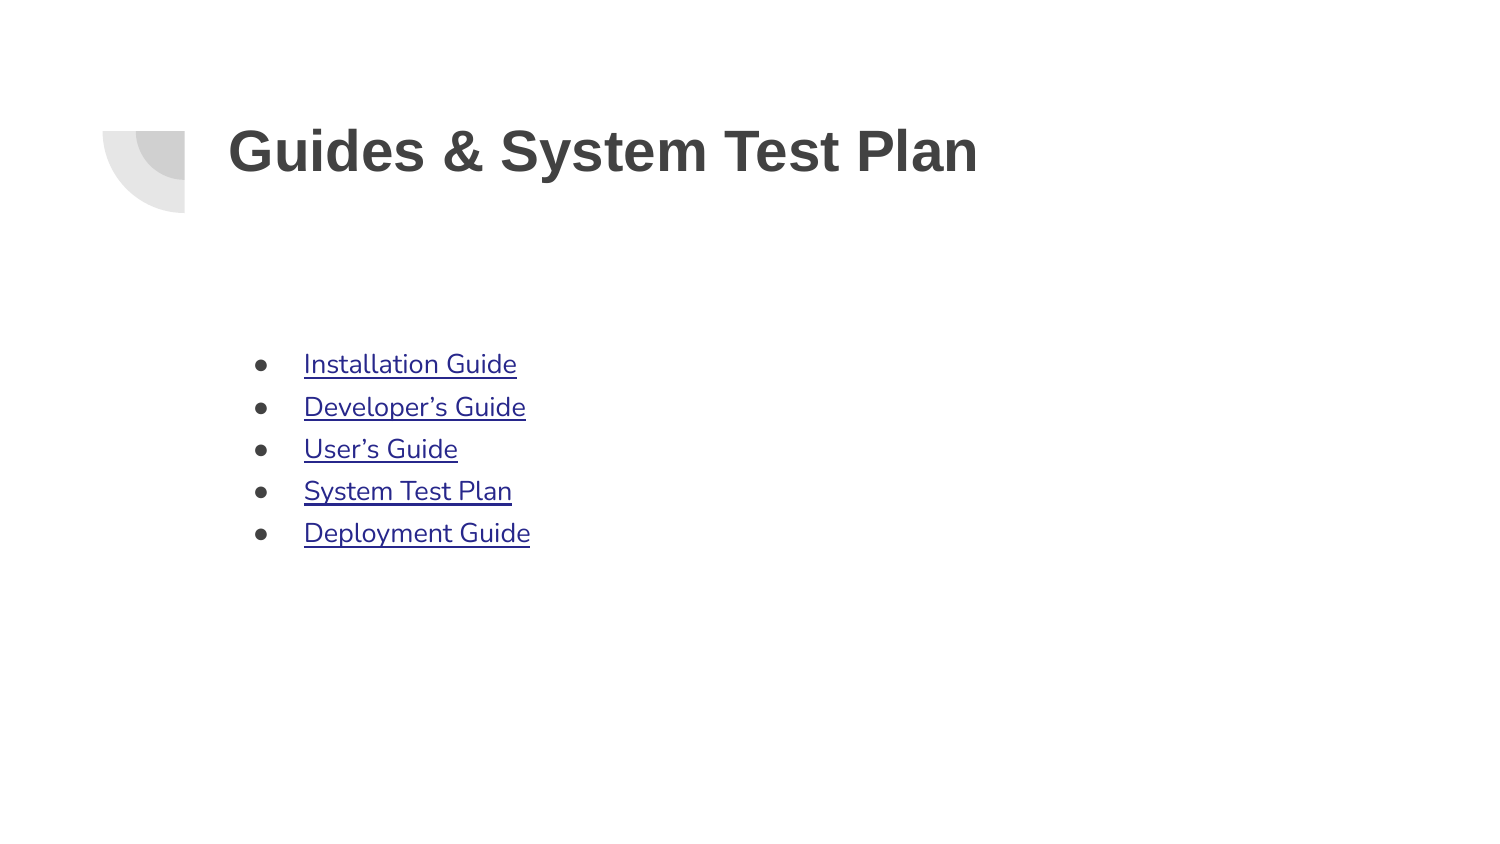

# Guides & System Test Plan
Installation Guide
Developer’s Guide
User’s Guide
System Test Plan
Deployment Guide